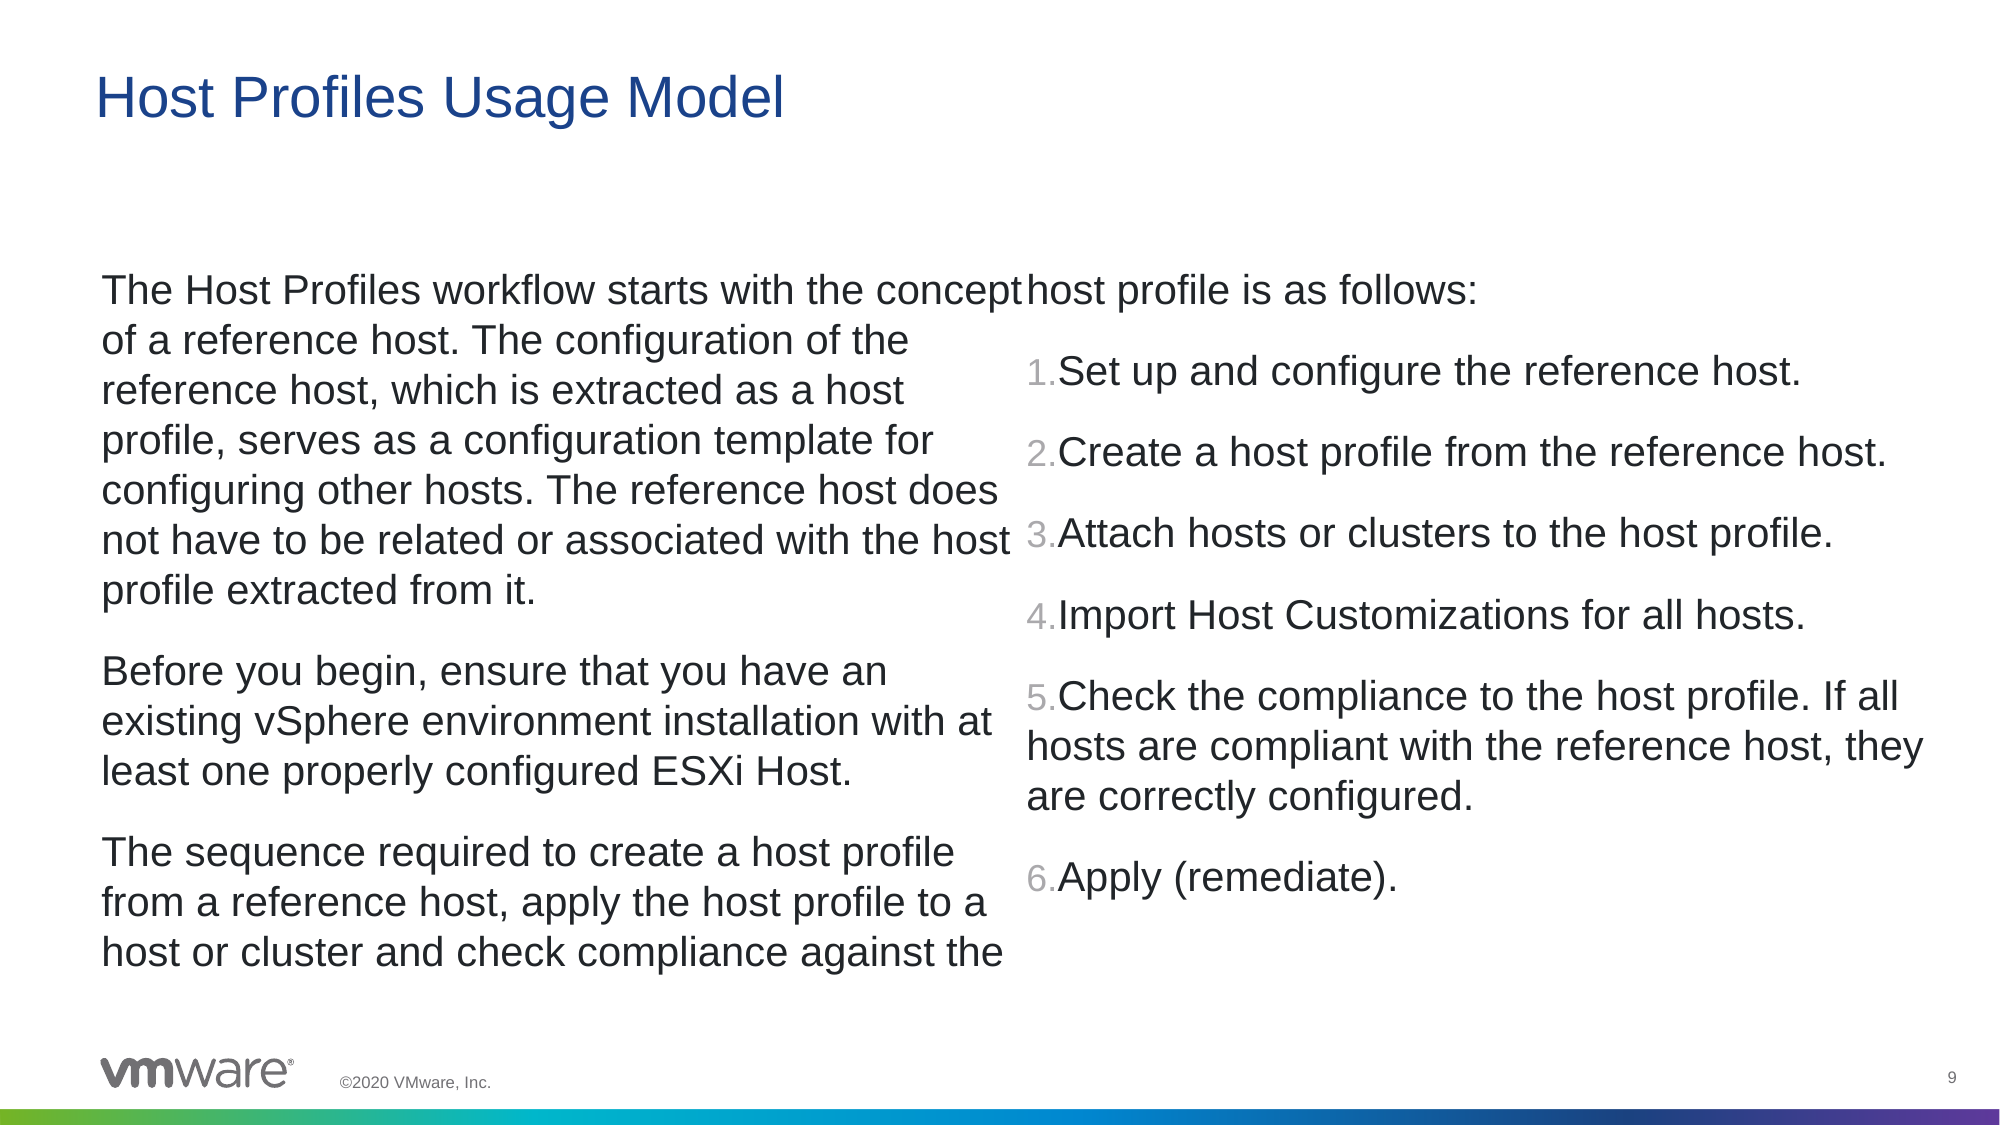

# Host Profiles Usage Model

The Host Profiles workflow starts with the concept of a reference host. The configuration of the reference host, which is extracted as a host profile, serves as a configuration template for configuring other hosts. The reference host does not have to be related or associated with the host profile extracted from it.
Before you begin, ensure that you have an existing vSphere environment installation with at least one properly configured ESXi Host.
The sequence required to create a host profile from a reference host, apply the host profile to a host or cluster and check compliance against the host profile is as follows:
Set up and configure the reference host.
Create a host profile from the reference host.
Attach hosts or clusters to the host profile.
Import Host Customizations for all hosts.
Check the compliance to the host profile. If all hosts are compliant with the reference host, they are correctly configured.
Apply (remediate).